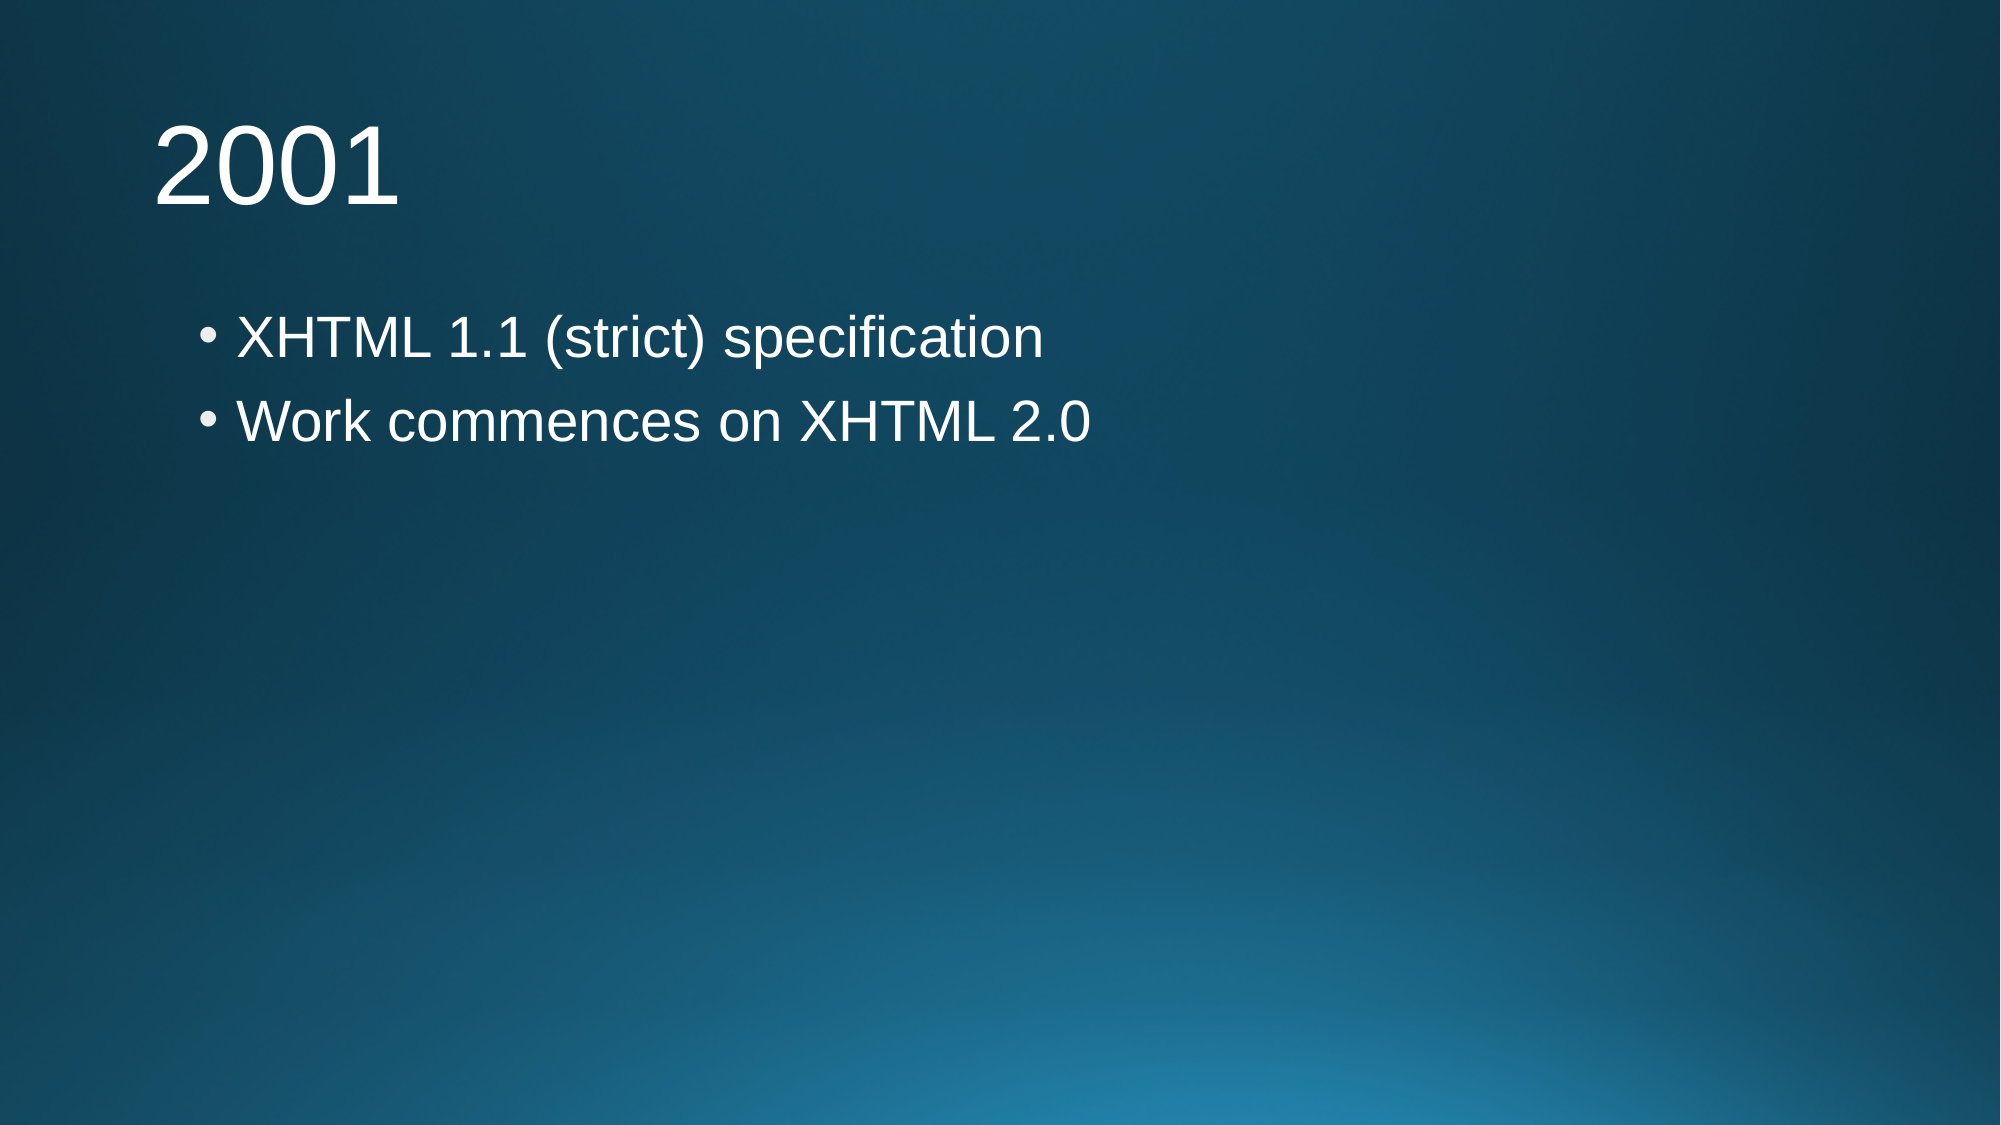

# 2001
XHTML 1.1 (strict) specification
Work commences on XHTML 2.0